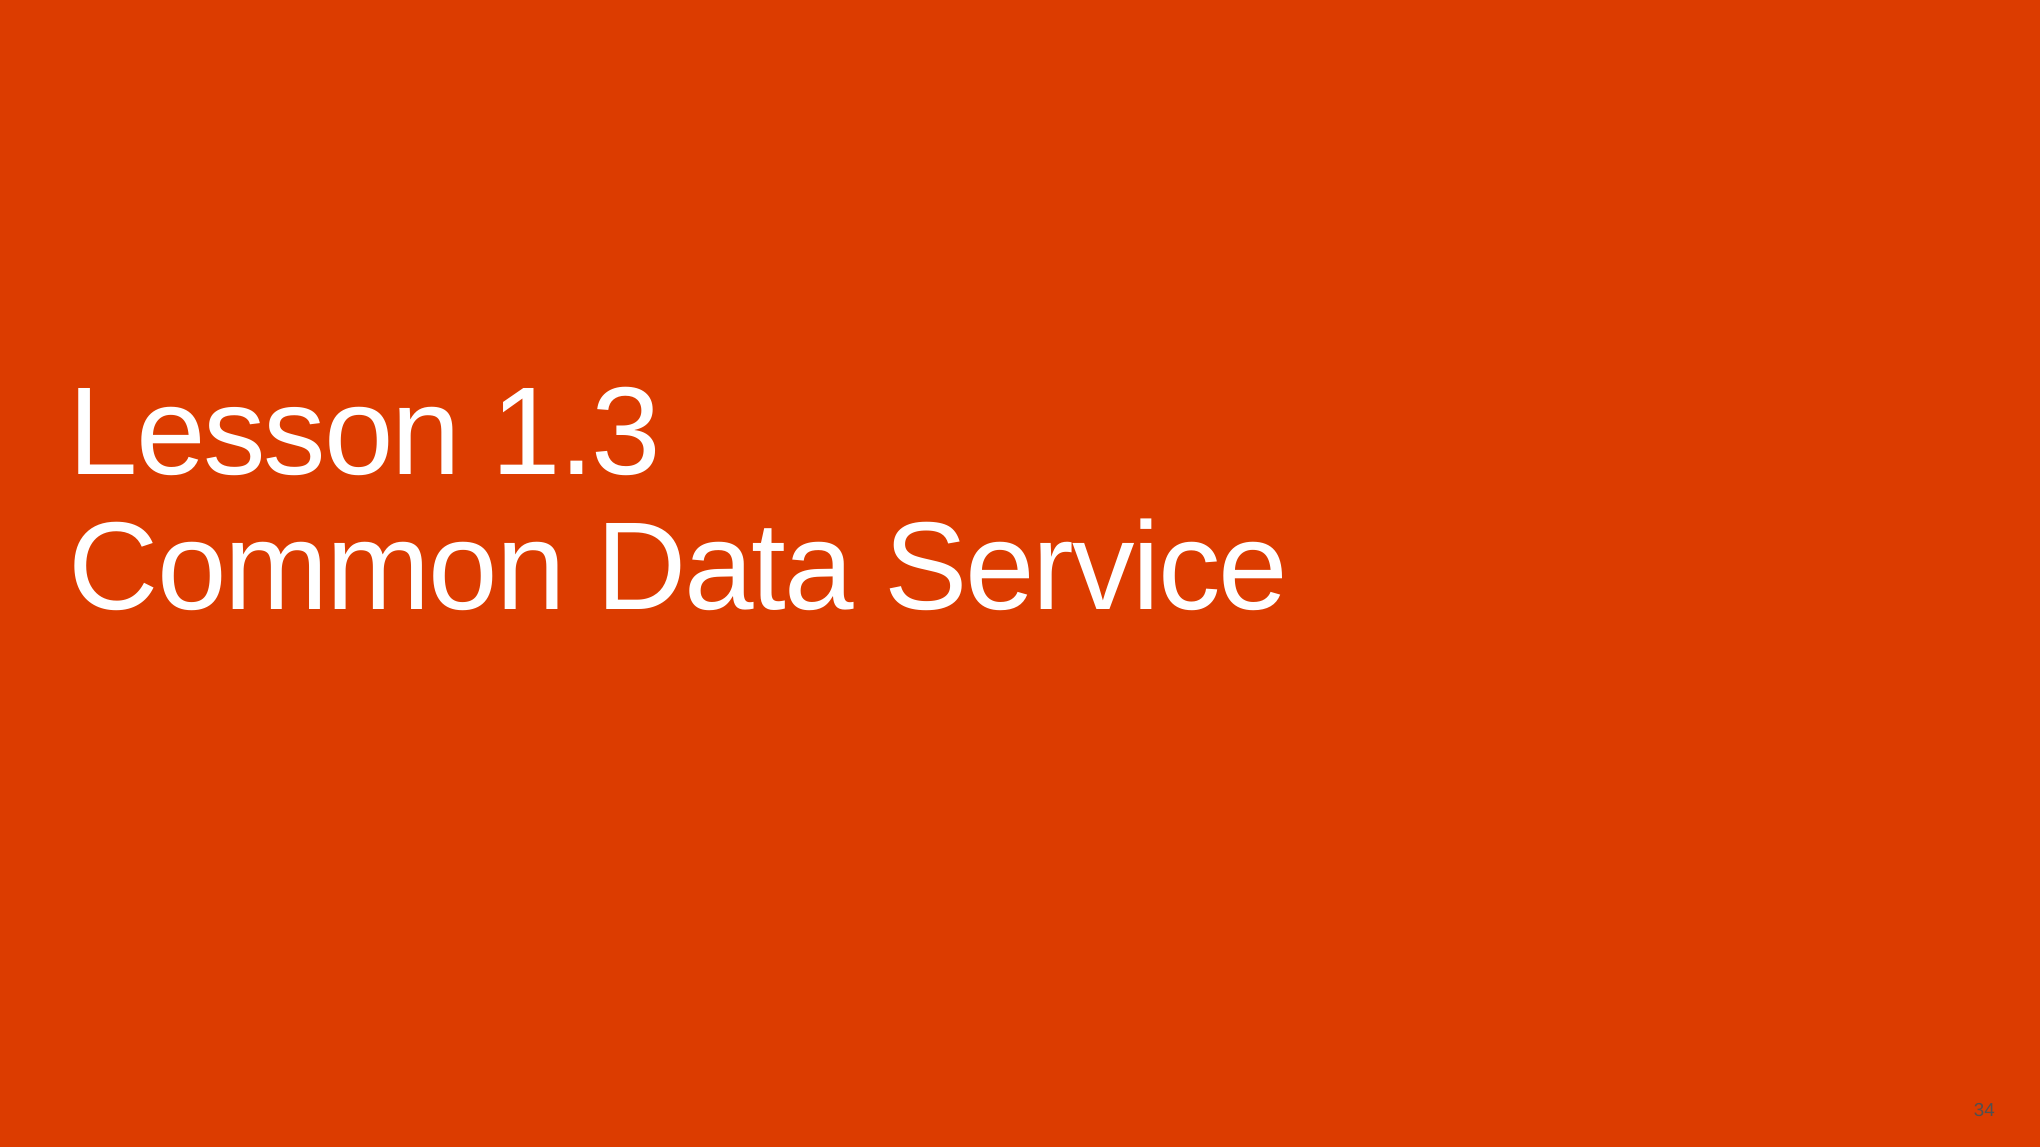

# Lesson 1.3 Common Data Service
34